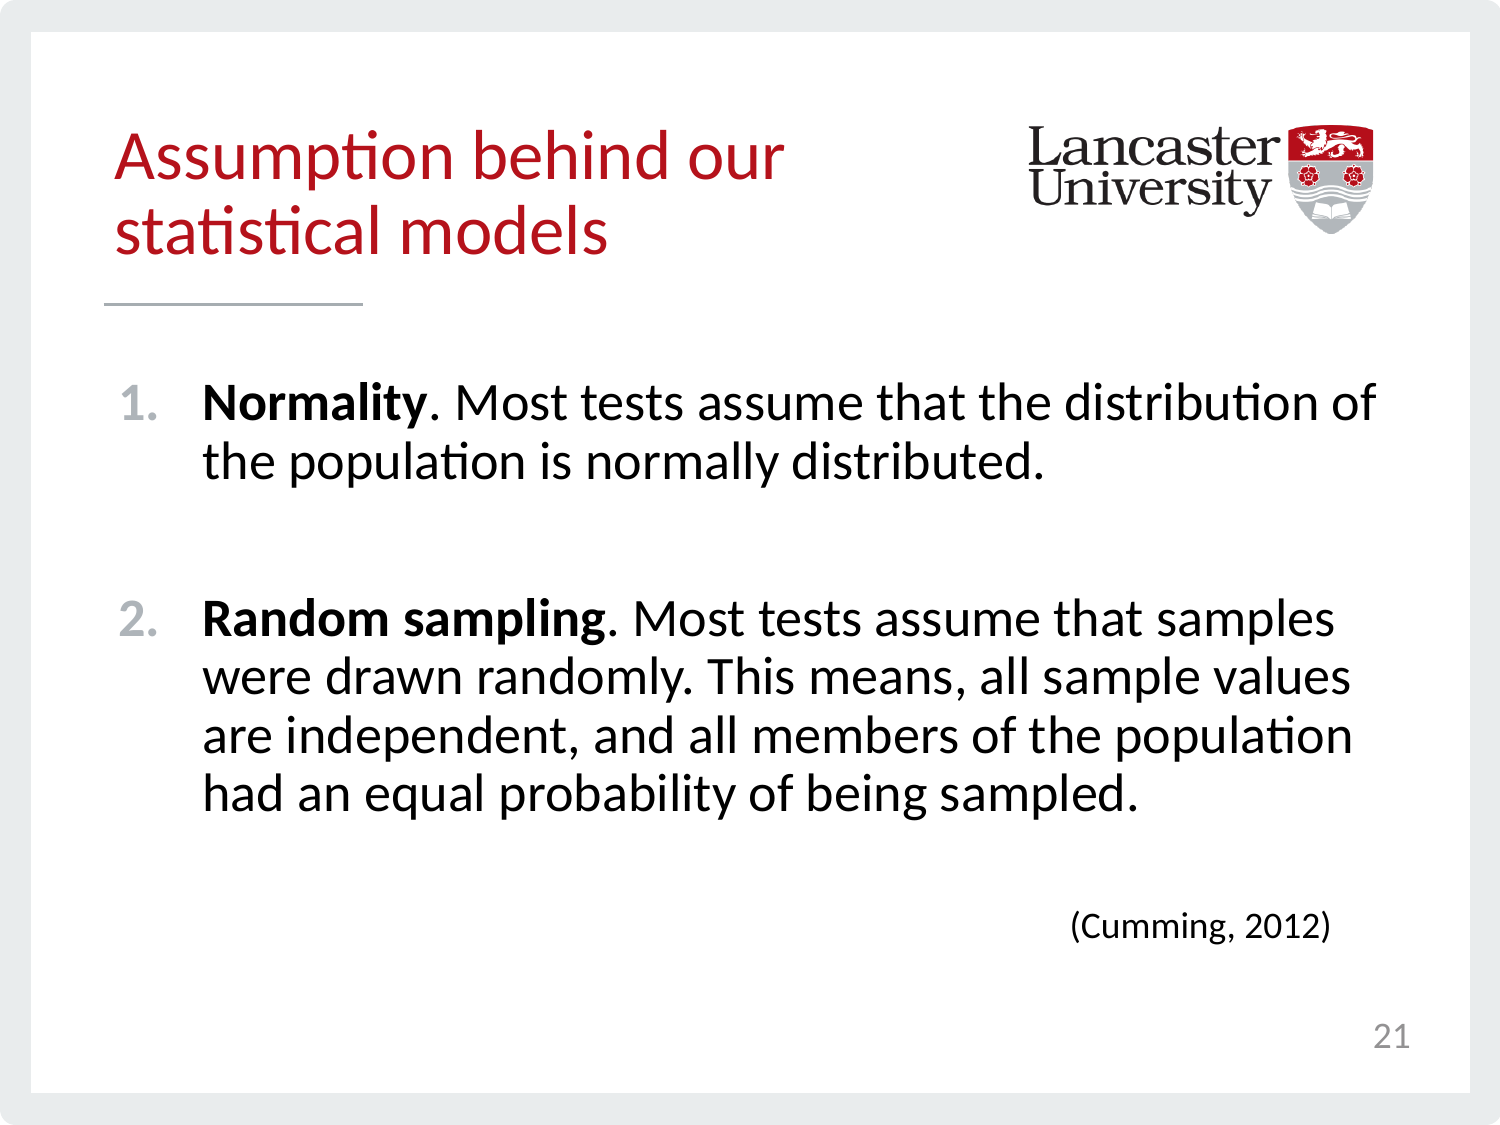

# Assumption behind our statistical models
Normality. Most tests assume that the distribution of the population is normally distributed.

Random sampling. Most tests assume that samples were drawn randomly. This means, all sample values are independent, and all members of the population had an equal probability of being sampled.
(Cumming, 2012)
21